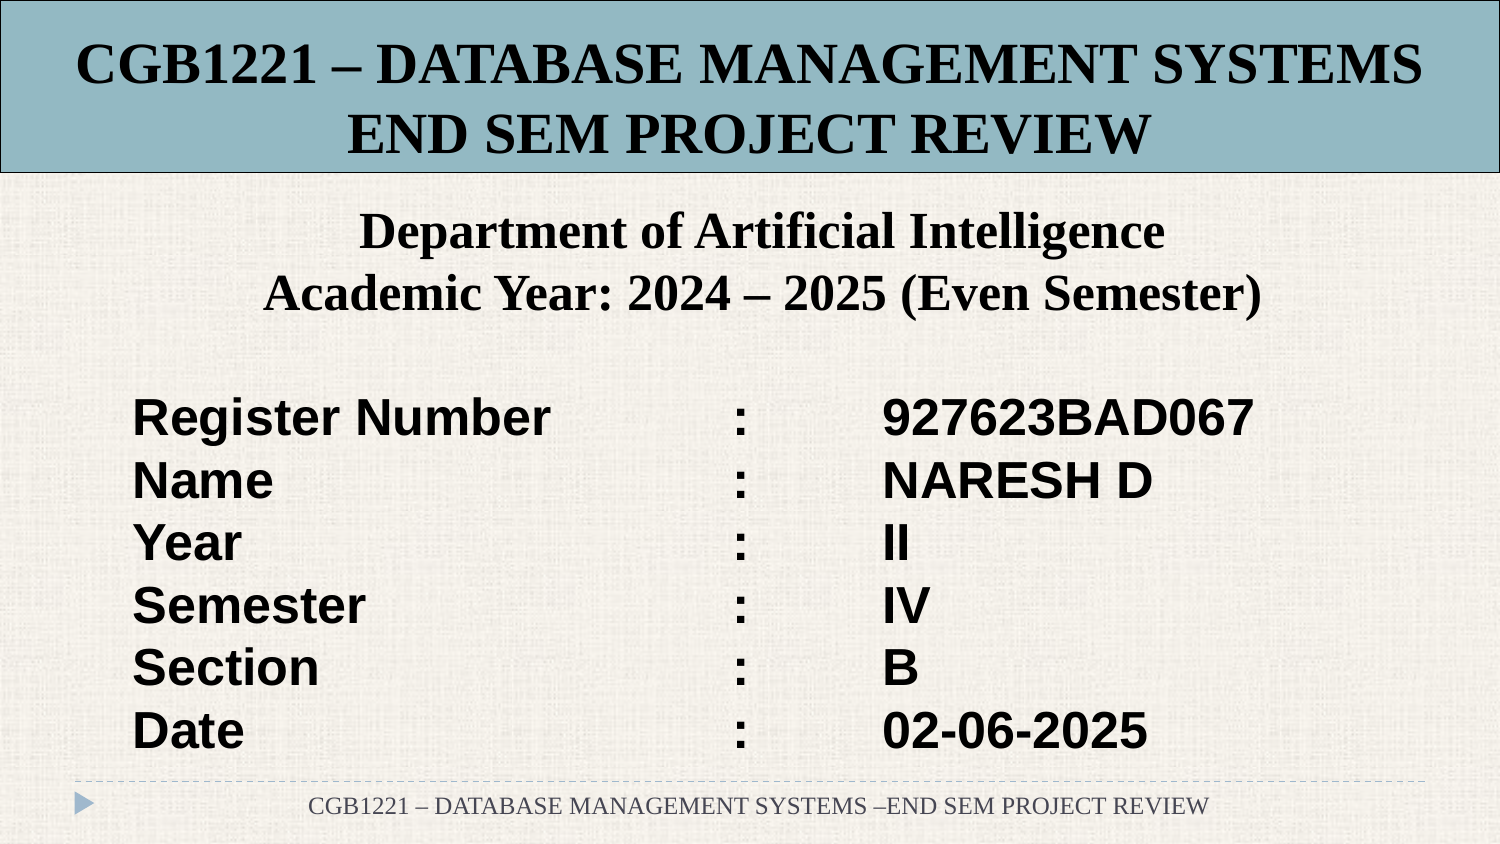

# CGB1221 – DATABASE MANAGEMENT SYSTEMS END SEM PROJECT REVIEW

Department of Artificial Intelligence
Academic Year: 2024 – 2025 (Even Semester)

Register Number		: 	927623BAD067
Name				:	NARESH D
Year				:	II
Semester			:	IV
Section			:	B
Date				:	02-06-2025
CGB1221 – DATABASE MANAGEMENT SYSTEMS –END SEM PROJECT REVIEW